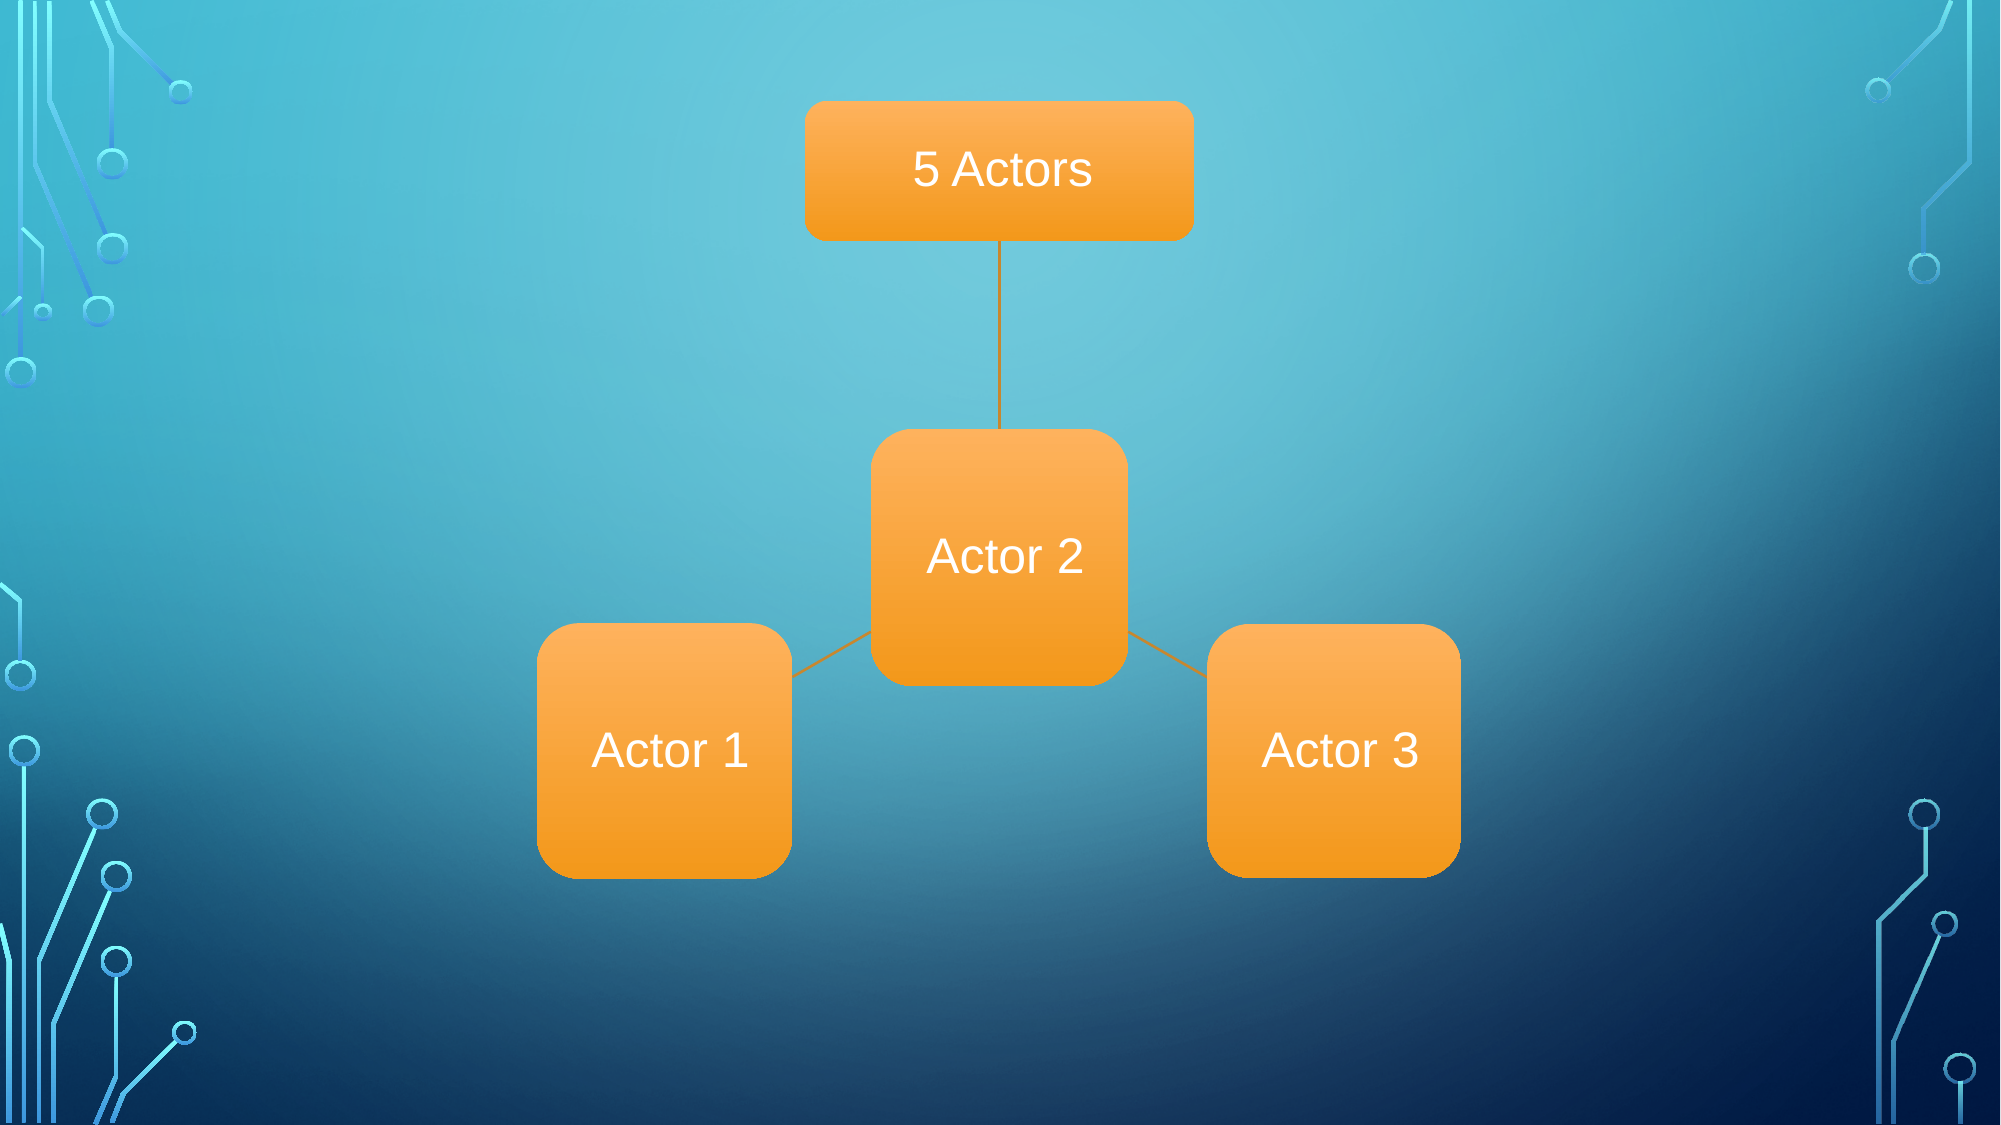

Actor 2
5 Actors
Actor 3
Actor 1